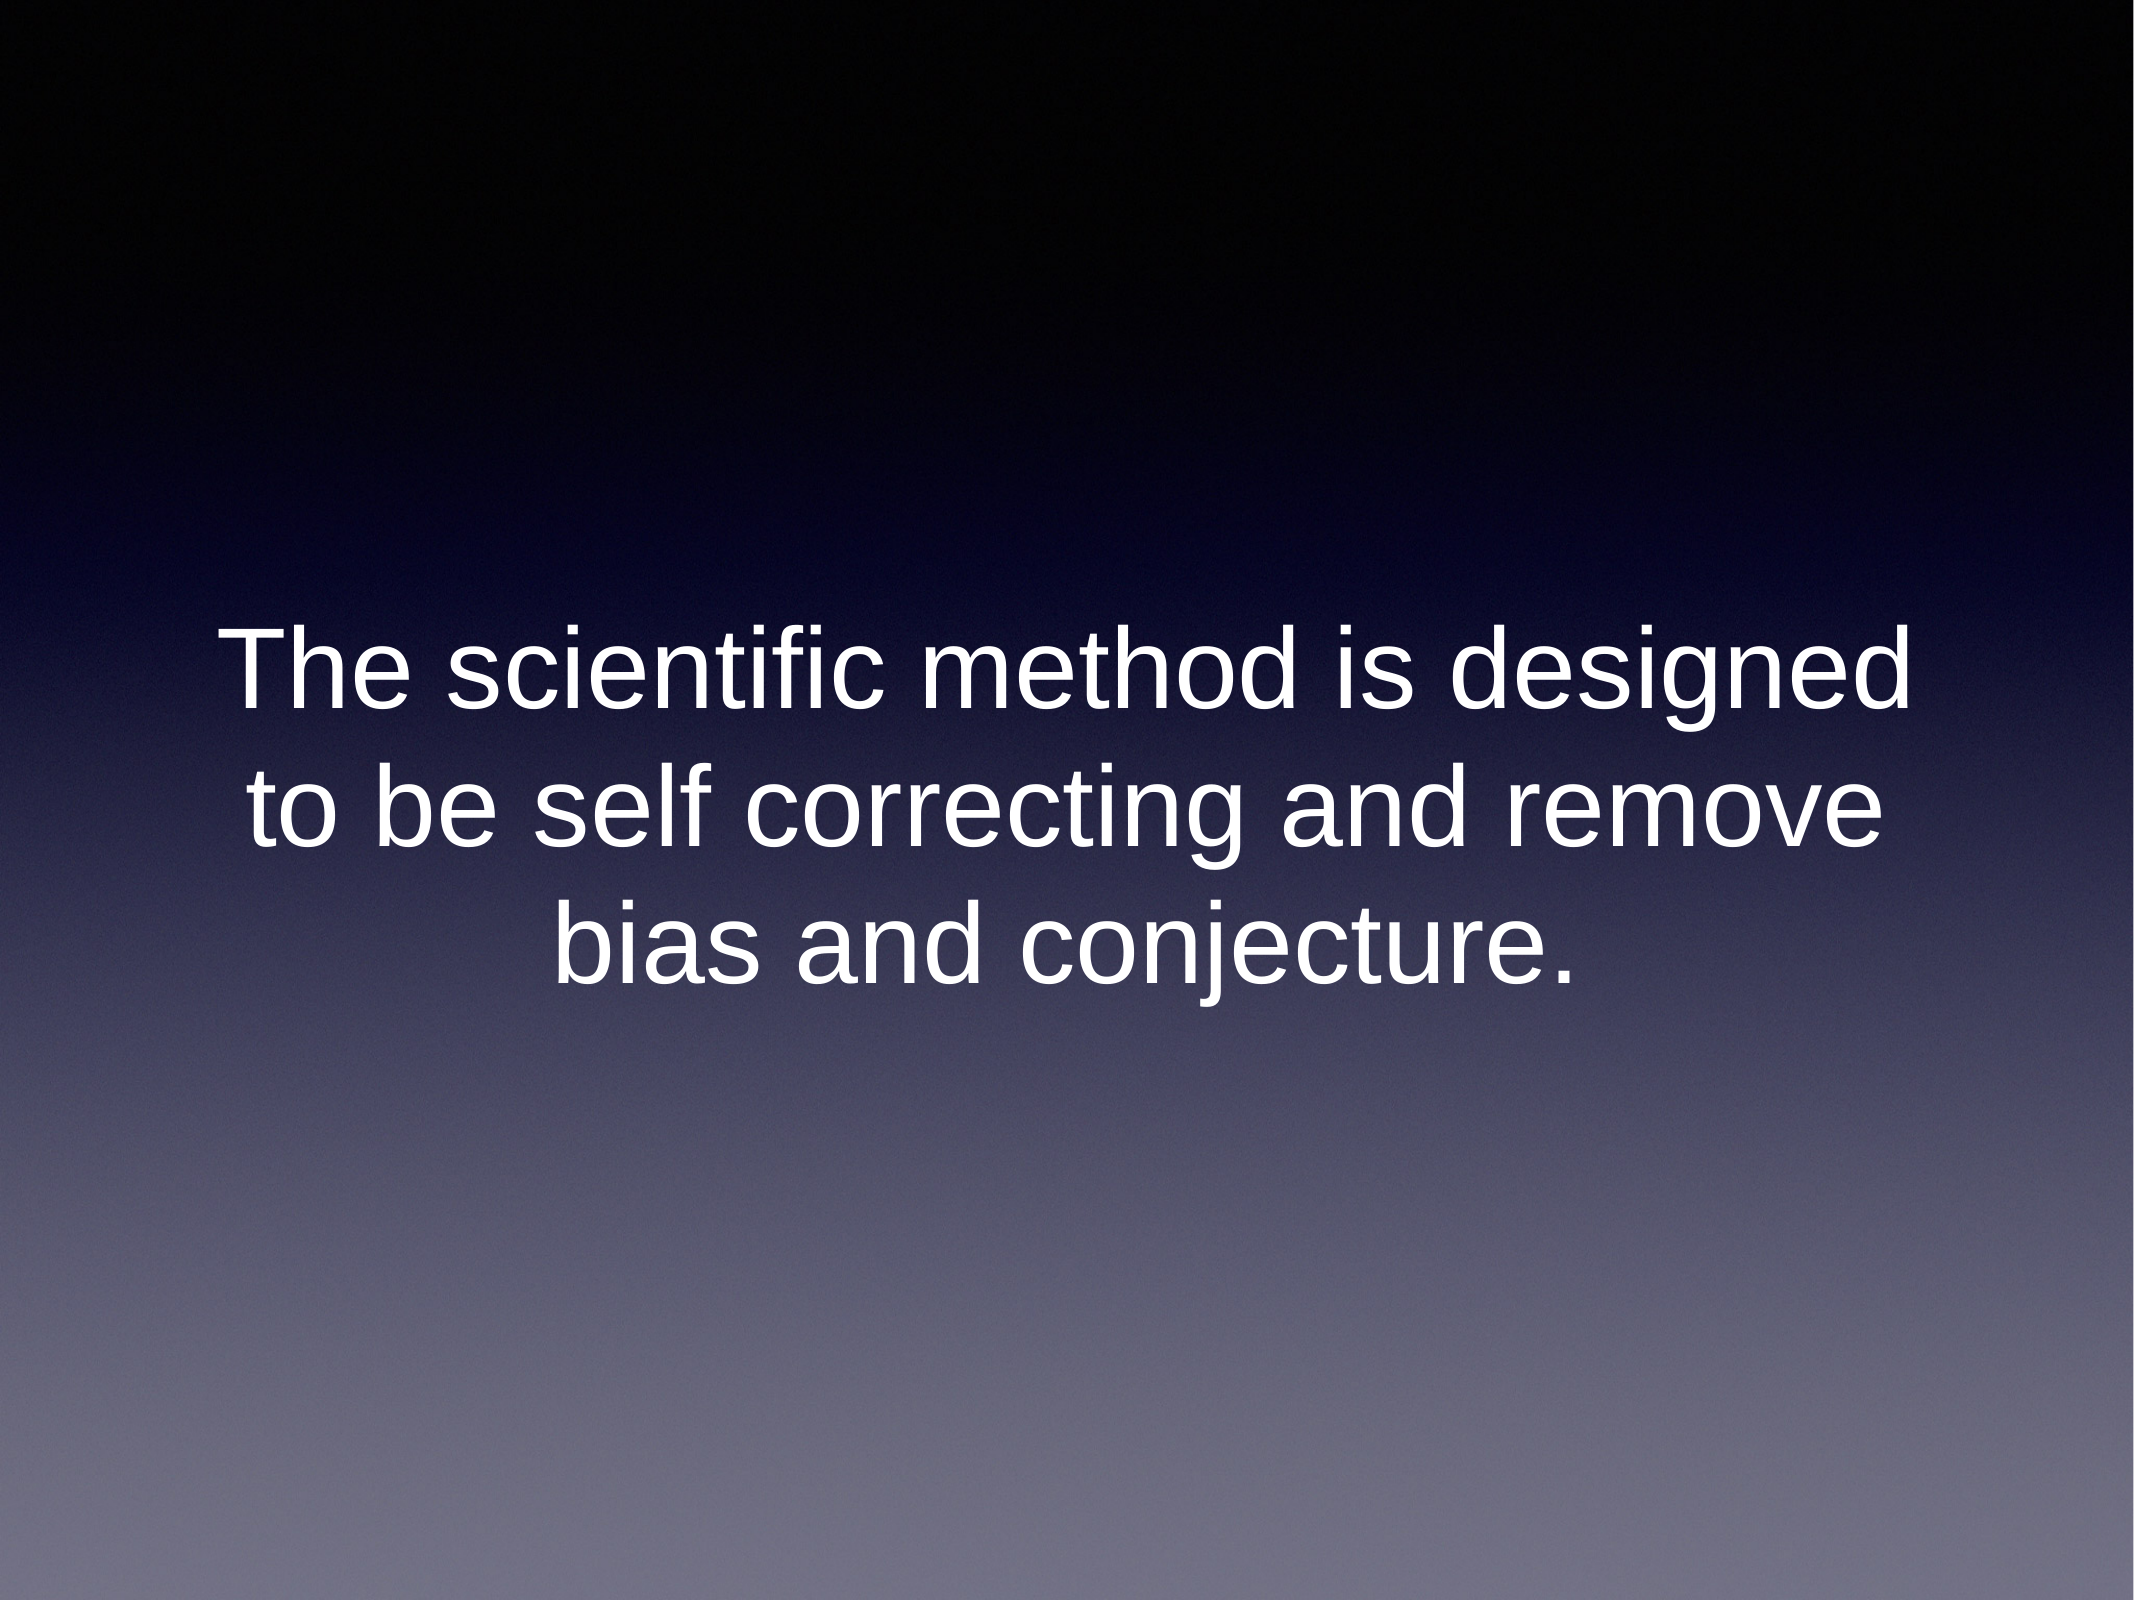

# The scientific method is designed to be self correcting and remove bias and conjecture.